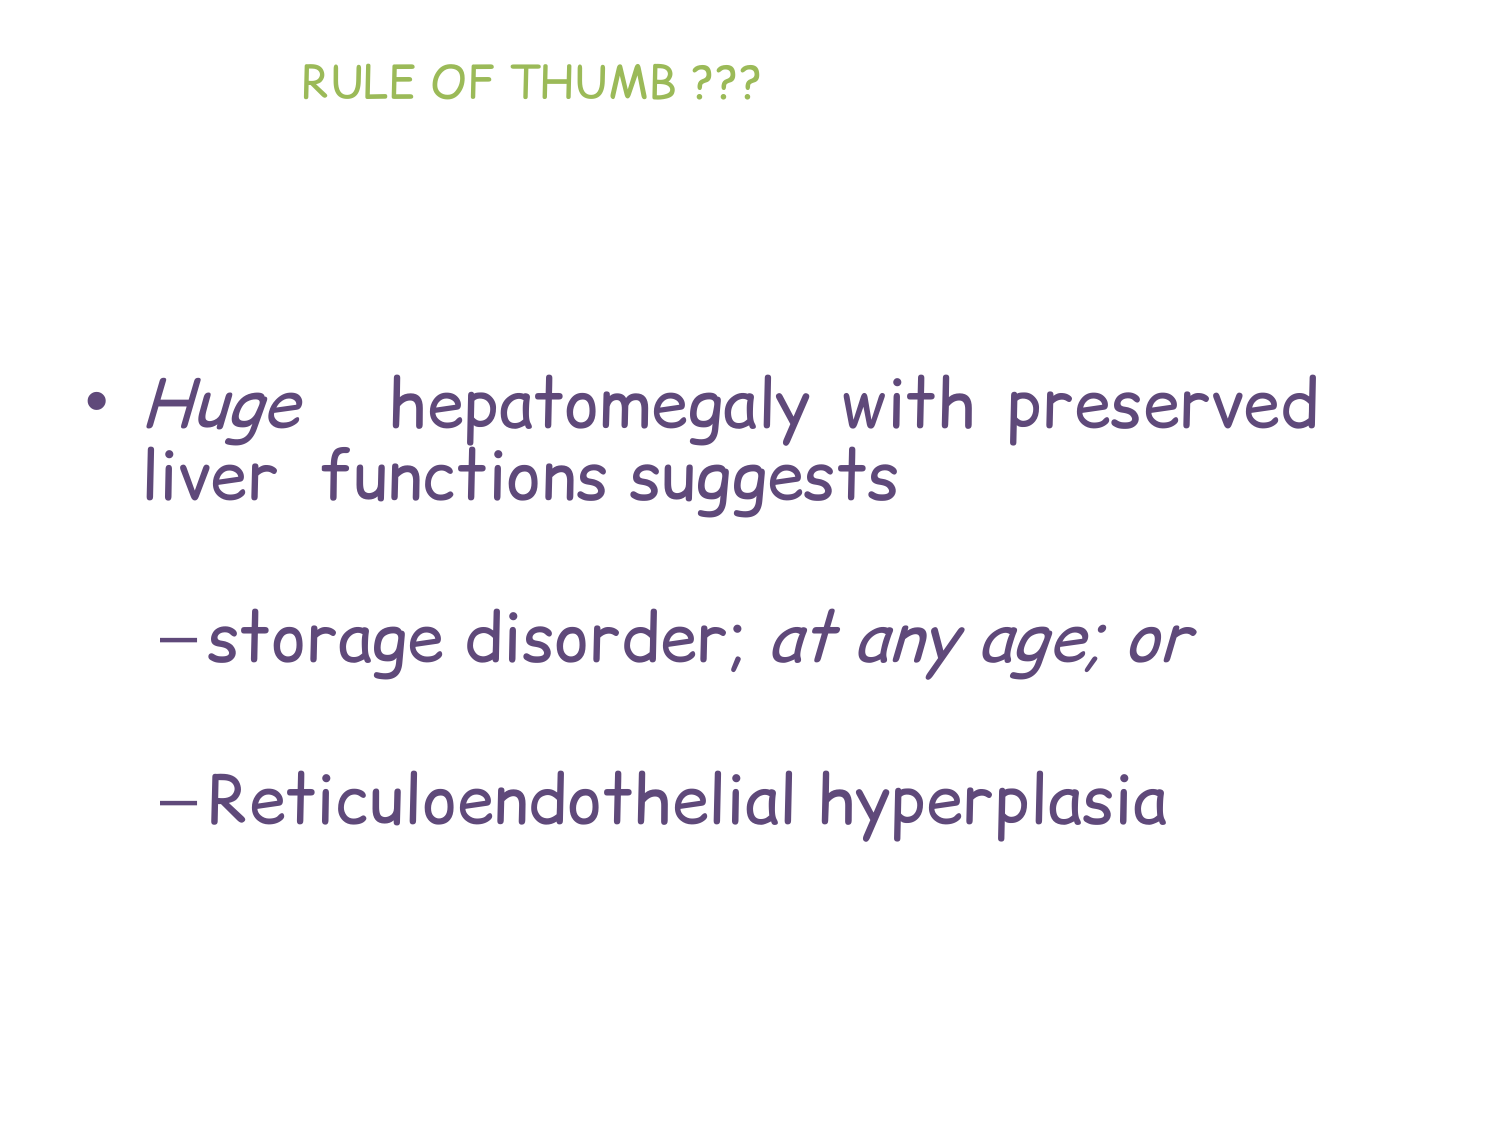

# RULE OF THUMB ???
Huge	hepatomegaly	with	preserved	liver  functions suggests

storage disorder; at any age; or

Reticuloendothelial hyperplasia